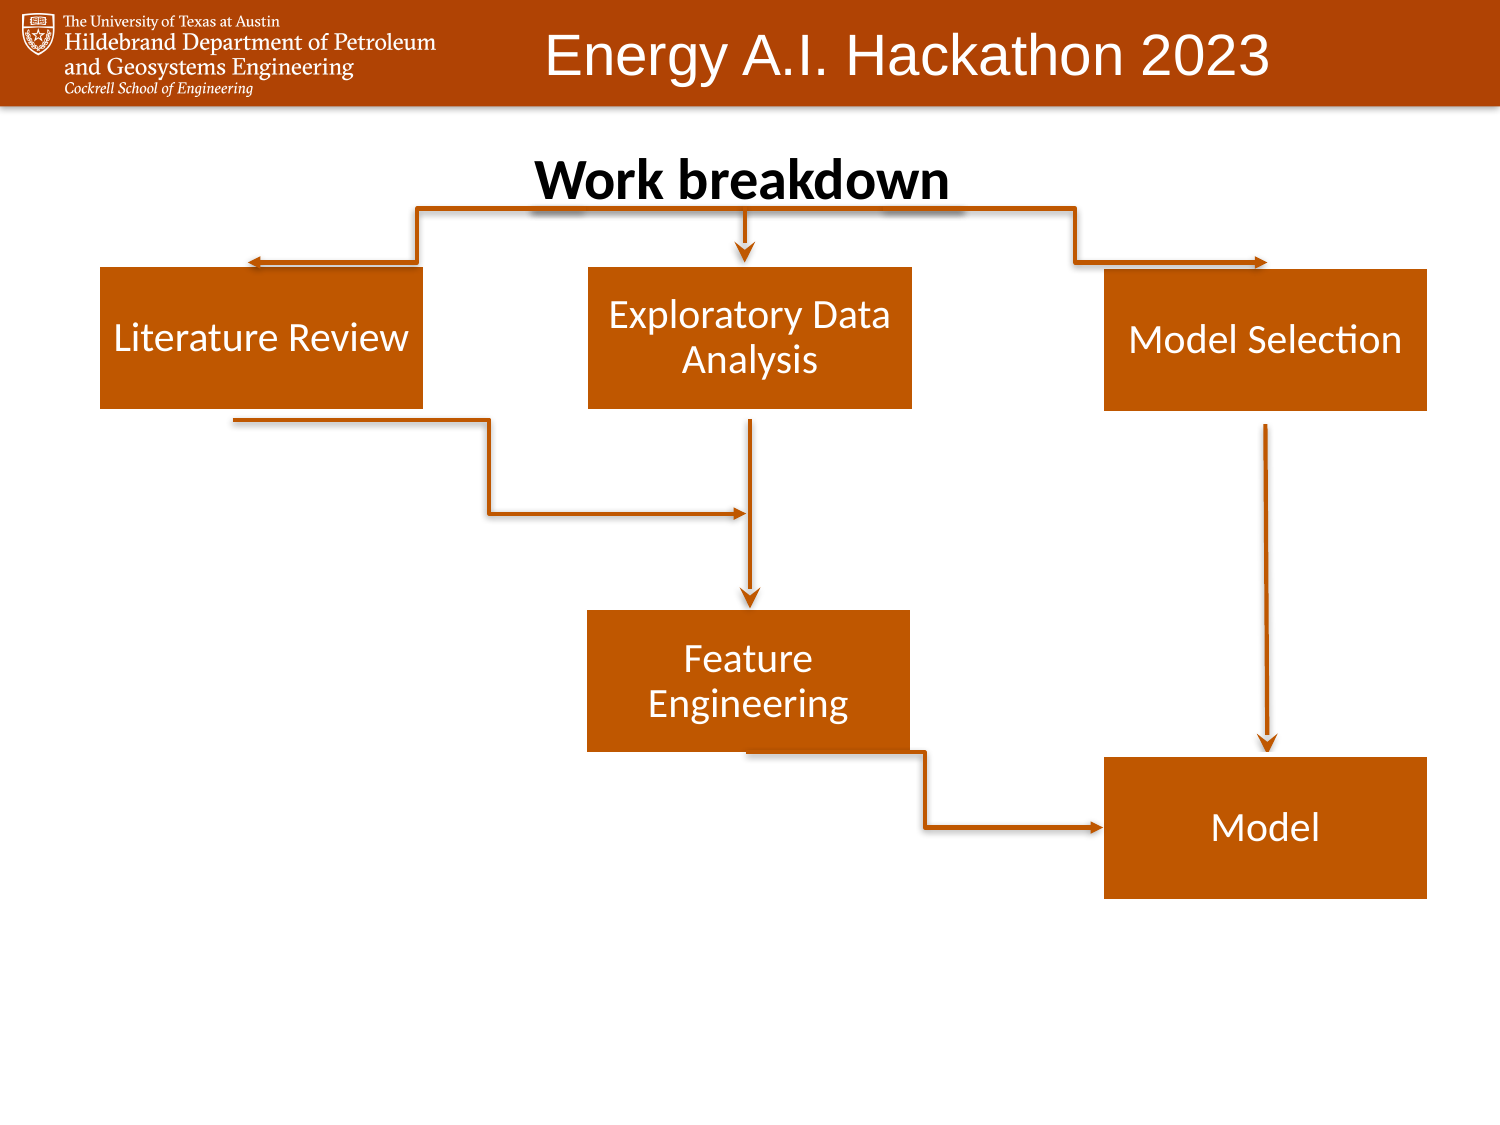

Work breakdown

Literature Review
Exploratory Data Analysis
Model Selection
Feature Engineering
Model